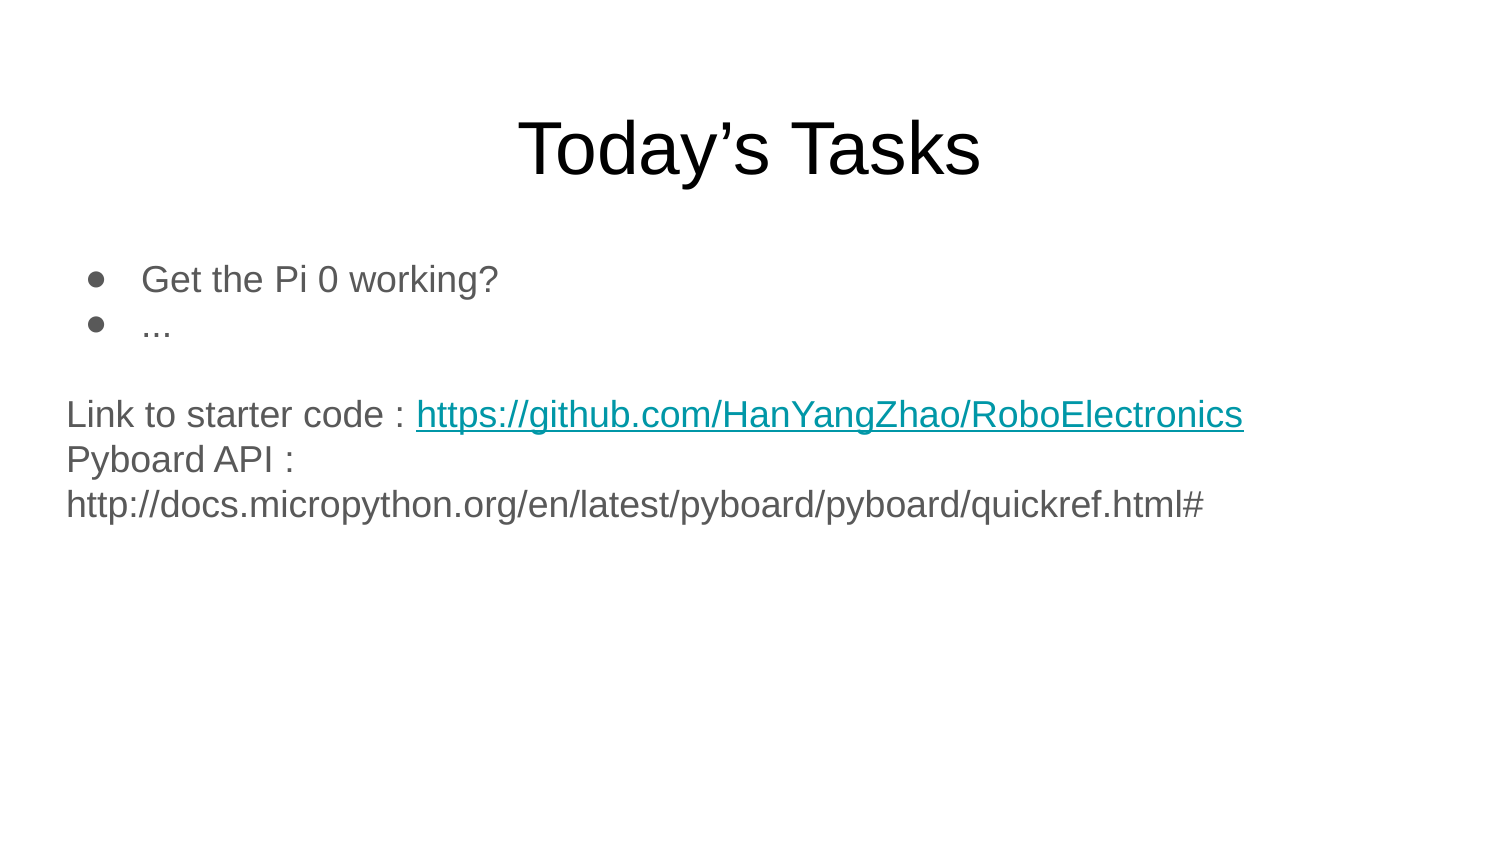

# Today’s Tasks
Get the Pi 0 working?
...

Link to starter code : https://github.com/HanYangZhao/RoboElectronics
Pyboard API : http://docs.micropython.org/en/latest/pyboard/pyboard/quickref.html#